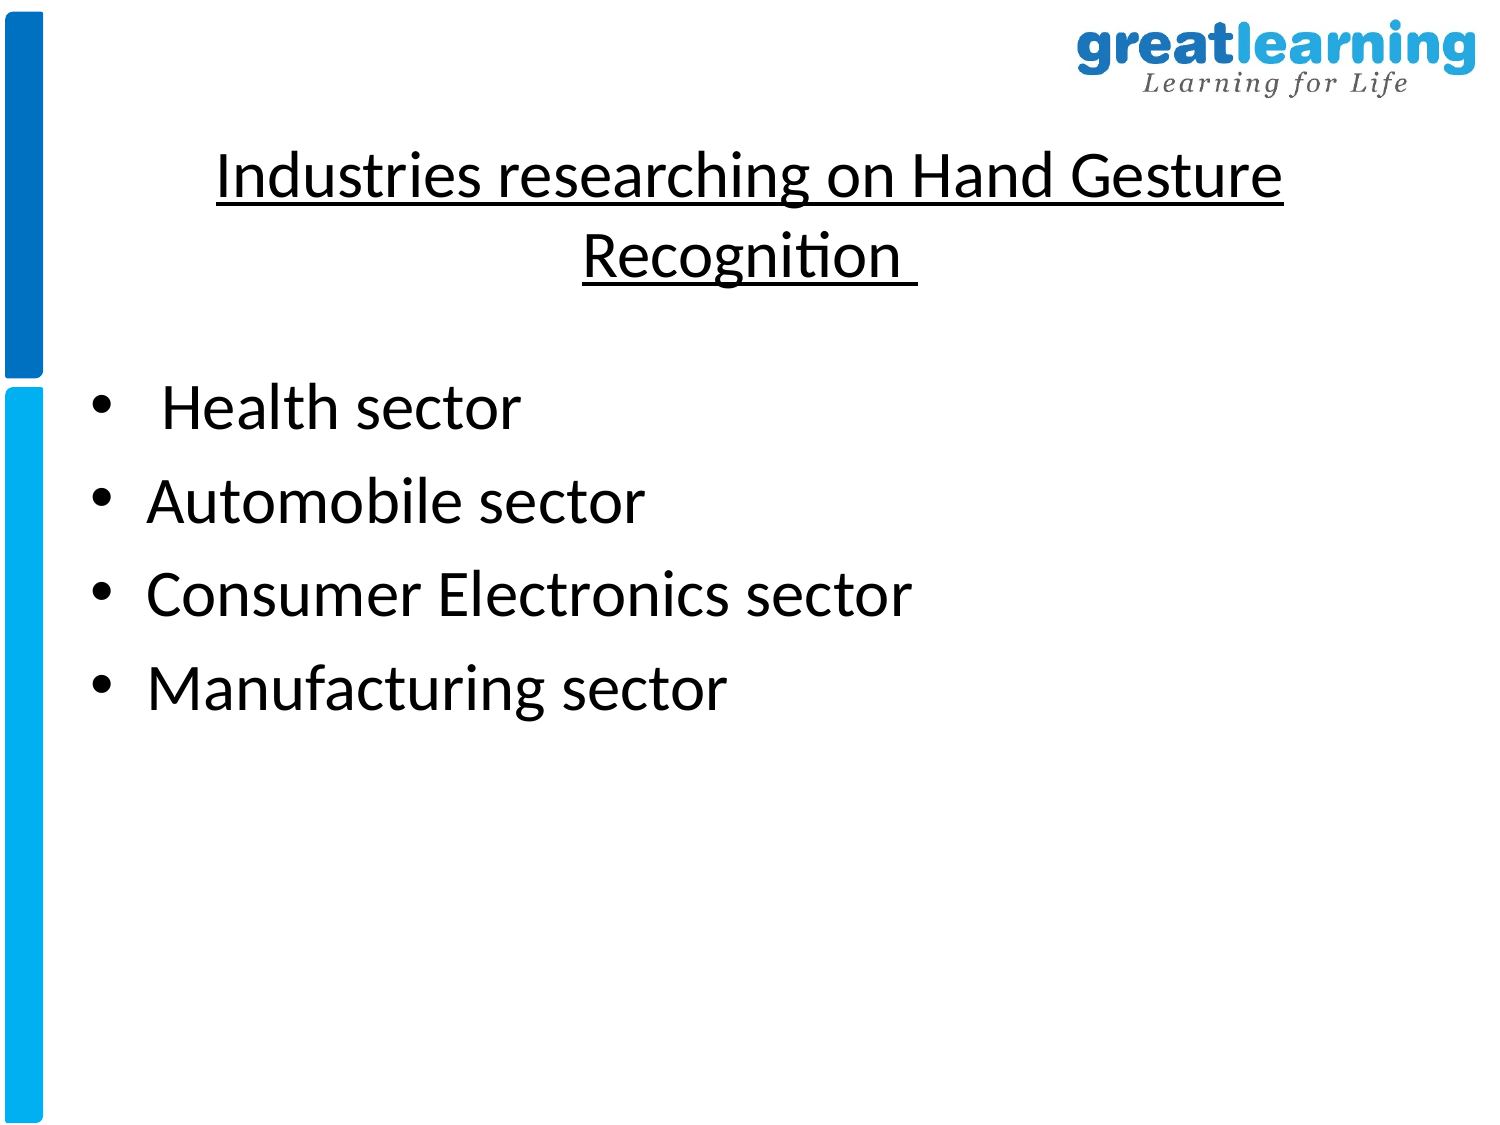

# Industries researching on Hand Gesture Recognition

 Health sector
Automobile sector
Consumer Electronics sector
Manufacturing sector